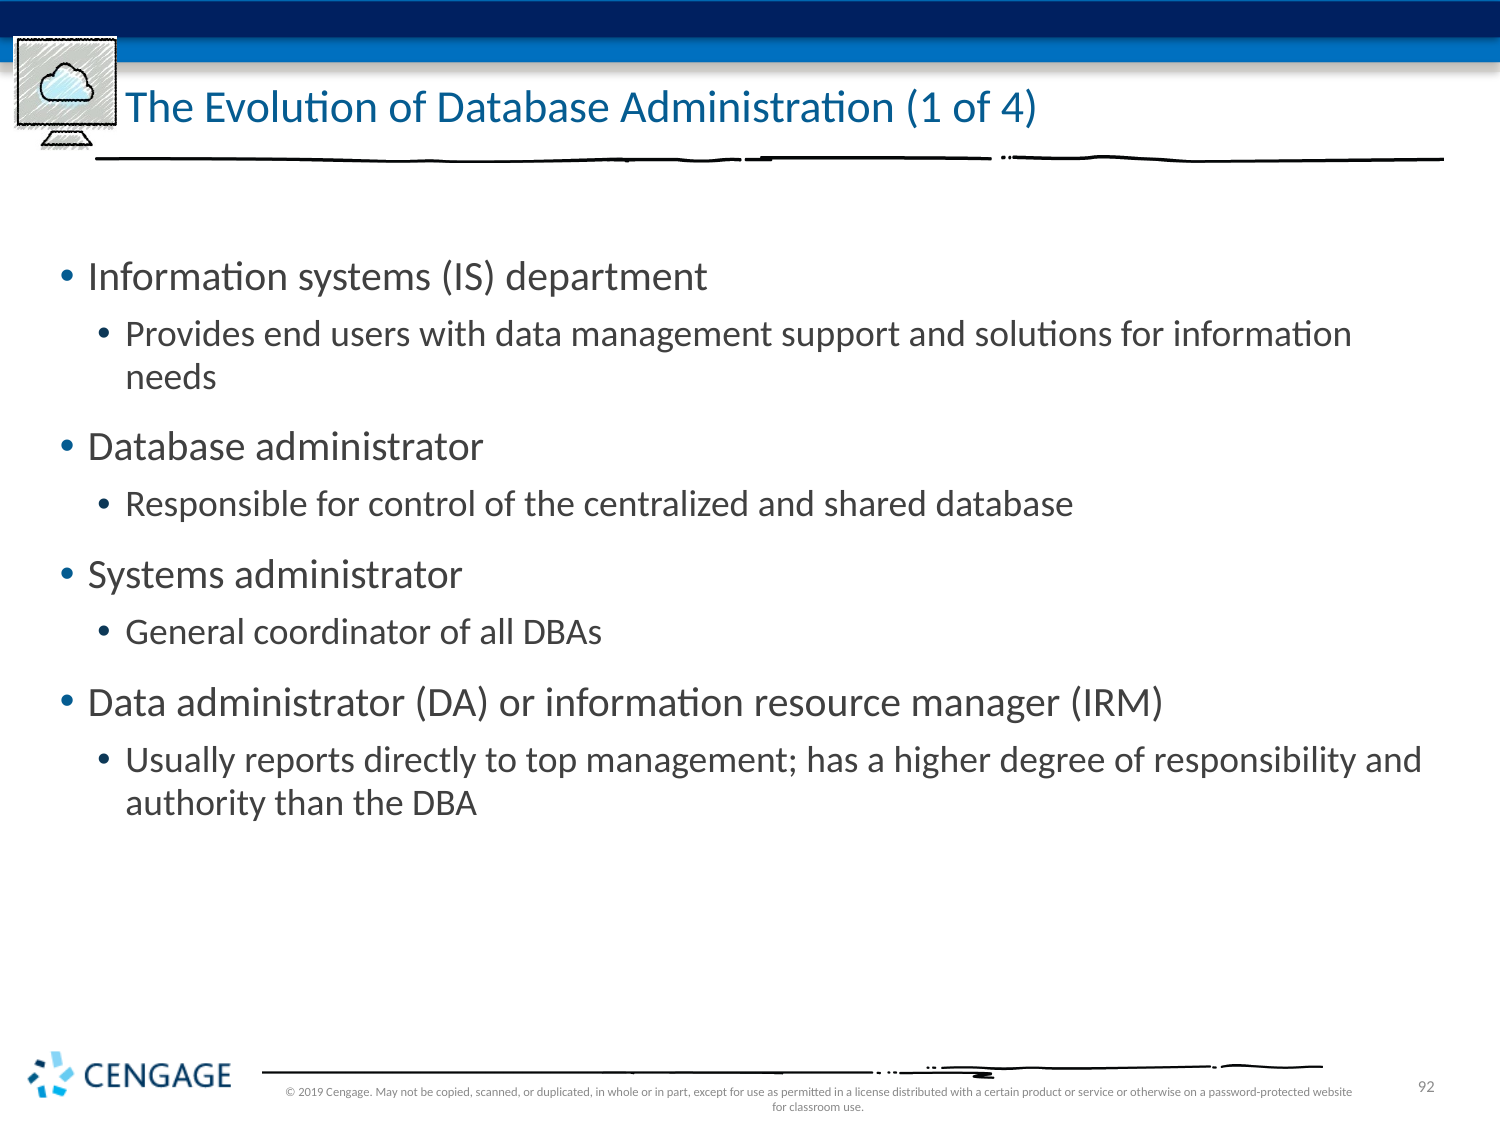

# The Evolution of Database Administration (1 of 4)
Information systems (IS) department
Provides end users with data management support and solutions for information needs
Database administrator
Responsible for control of the centralized and shared database
Systems administrator
General coordinator of all DBAs
Data administrator (DA) or information resource manager (IRM)
Usually reports directly to top management; has a higher degree of responsibility and authority than the DBA

© 2019 Cengage. May not be copied, scanned, or duplicated, in whole or in part, except for use as permitted in a license distributed with a certain product or service or otherwise on a password-protected website for classroom use.